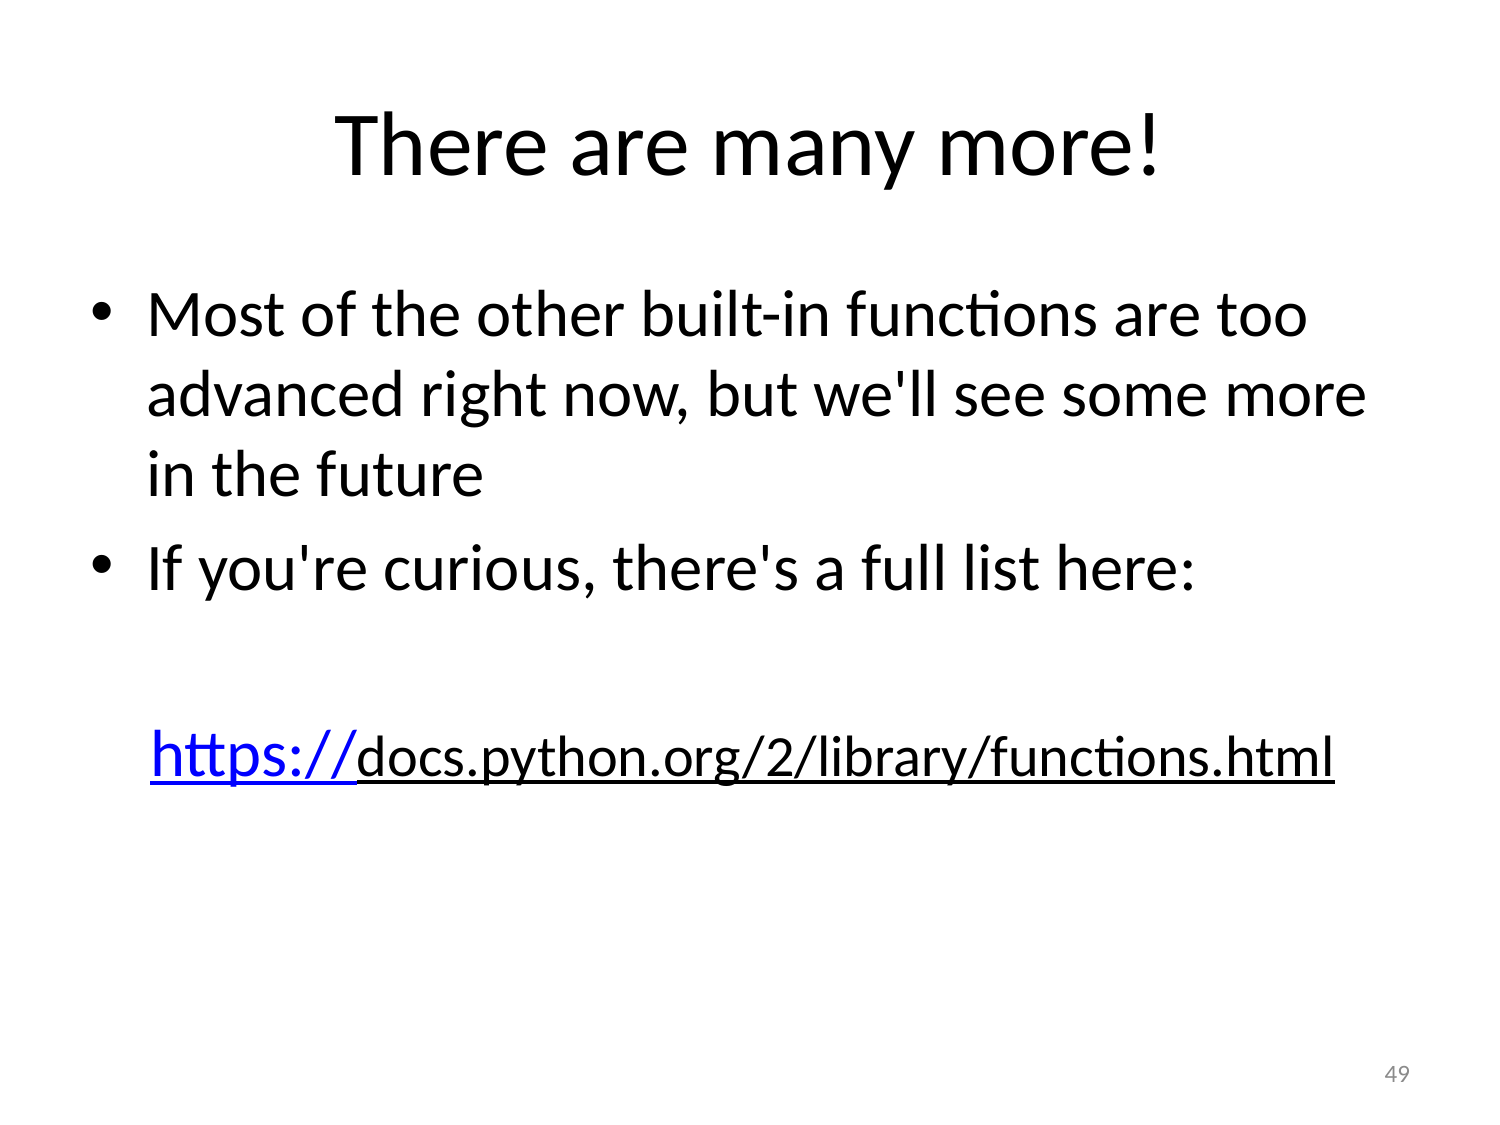

# There are many more!
Most of the other built-in functions are too advanced right now, but we'll see some more in the future
If you're curious, there's a full list here:

https://docs.python.org/2/library/functions.html
49